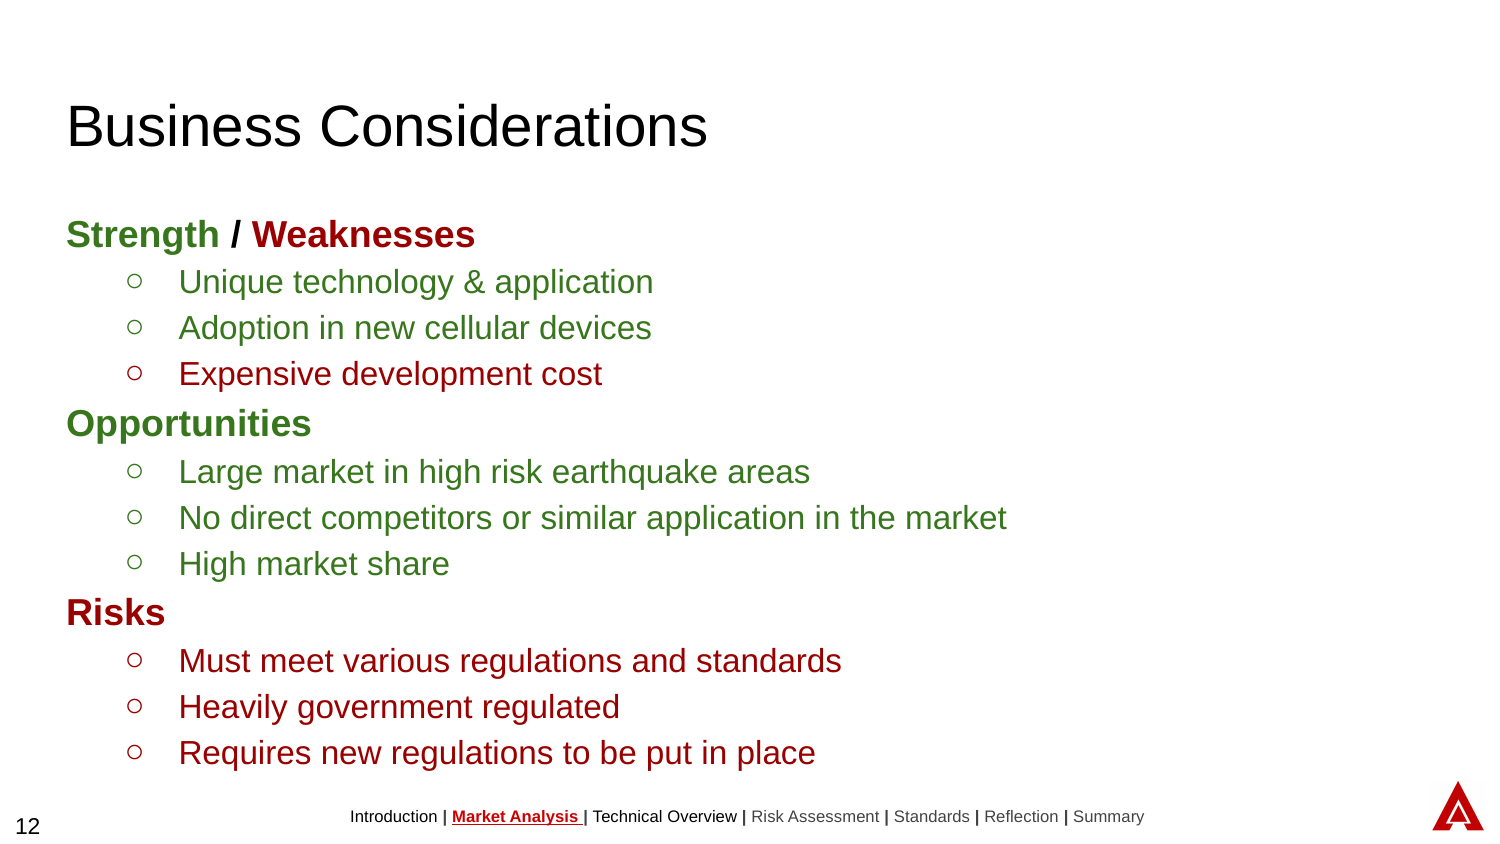

# Business Considerations
Strength / Weaknesses
Unique technology & application
Adoption in new cellular devices
Expensive development cost
Opportunities
Large market in high risk earthquake areas
No direct competitors or similar application in the market
High market share
Risks
Must meet various regulations and standards
Heavily government regulated
Requires new regulations to be put in place
Introduction | Market Analysis | Technical Overview | Risk Assessment | Standards | Reflection | Summary
12